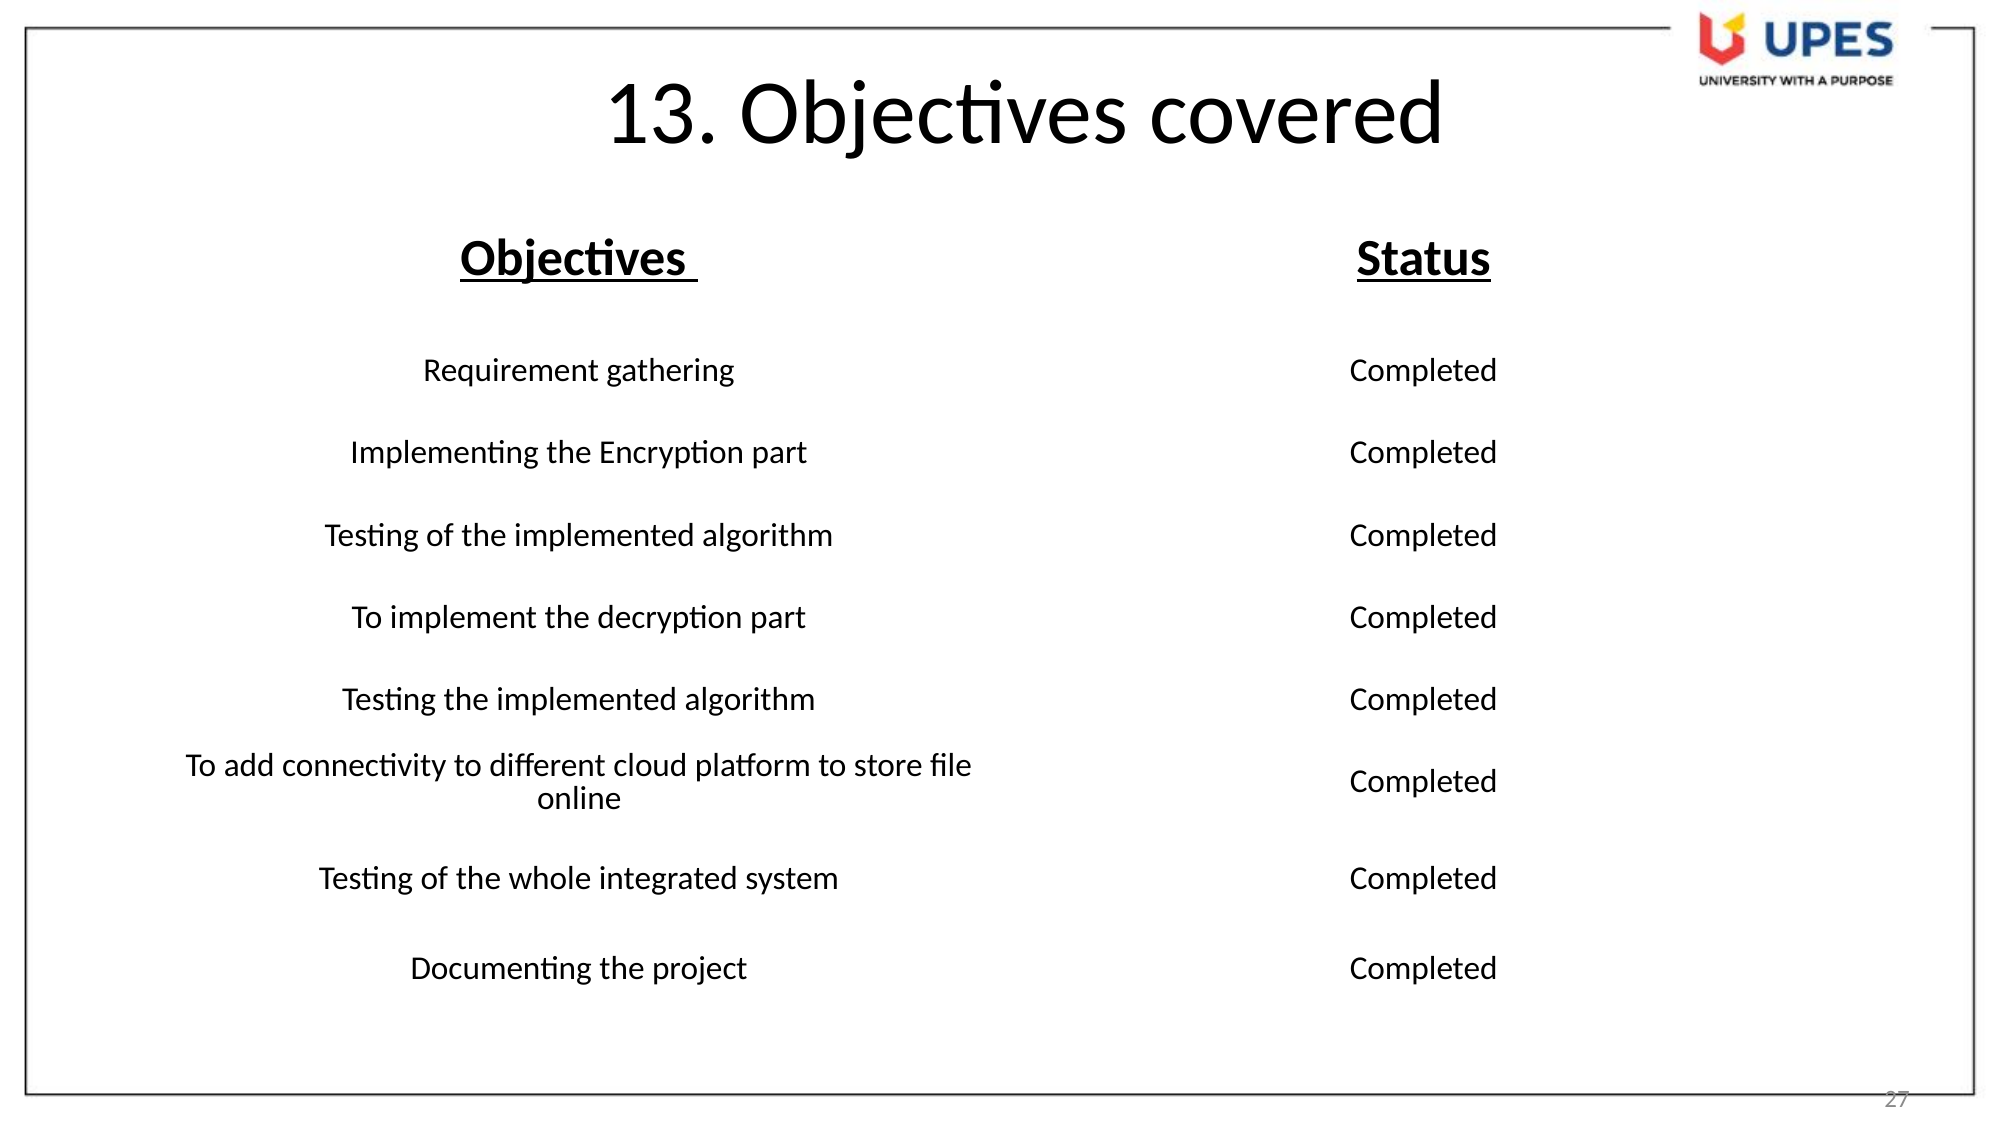

# 13. Objectives covered

| Objectives | Status |
| --- | --- |
| Requirement gathering | Completed |
| Implementing the Encryption part | Completed |
| Testing of the implemented algorithm | Completed |
| To implement the decryption part | Completed |
| Testing the implemented algorithm | Completed |
| To add connectivity to different cloud platform to store file online | Completed |
| Testing of the whole integrated system | Completed |
| Documenting the project | Completed |